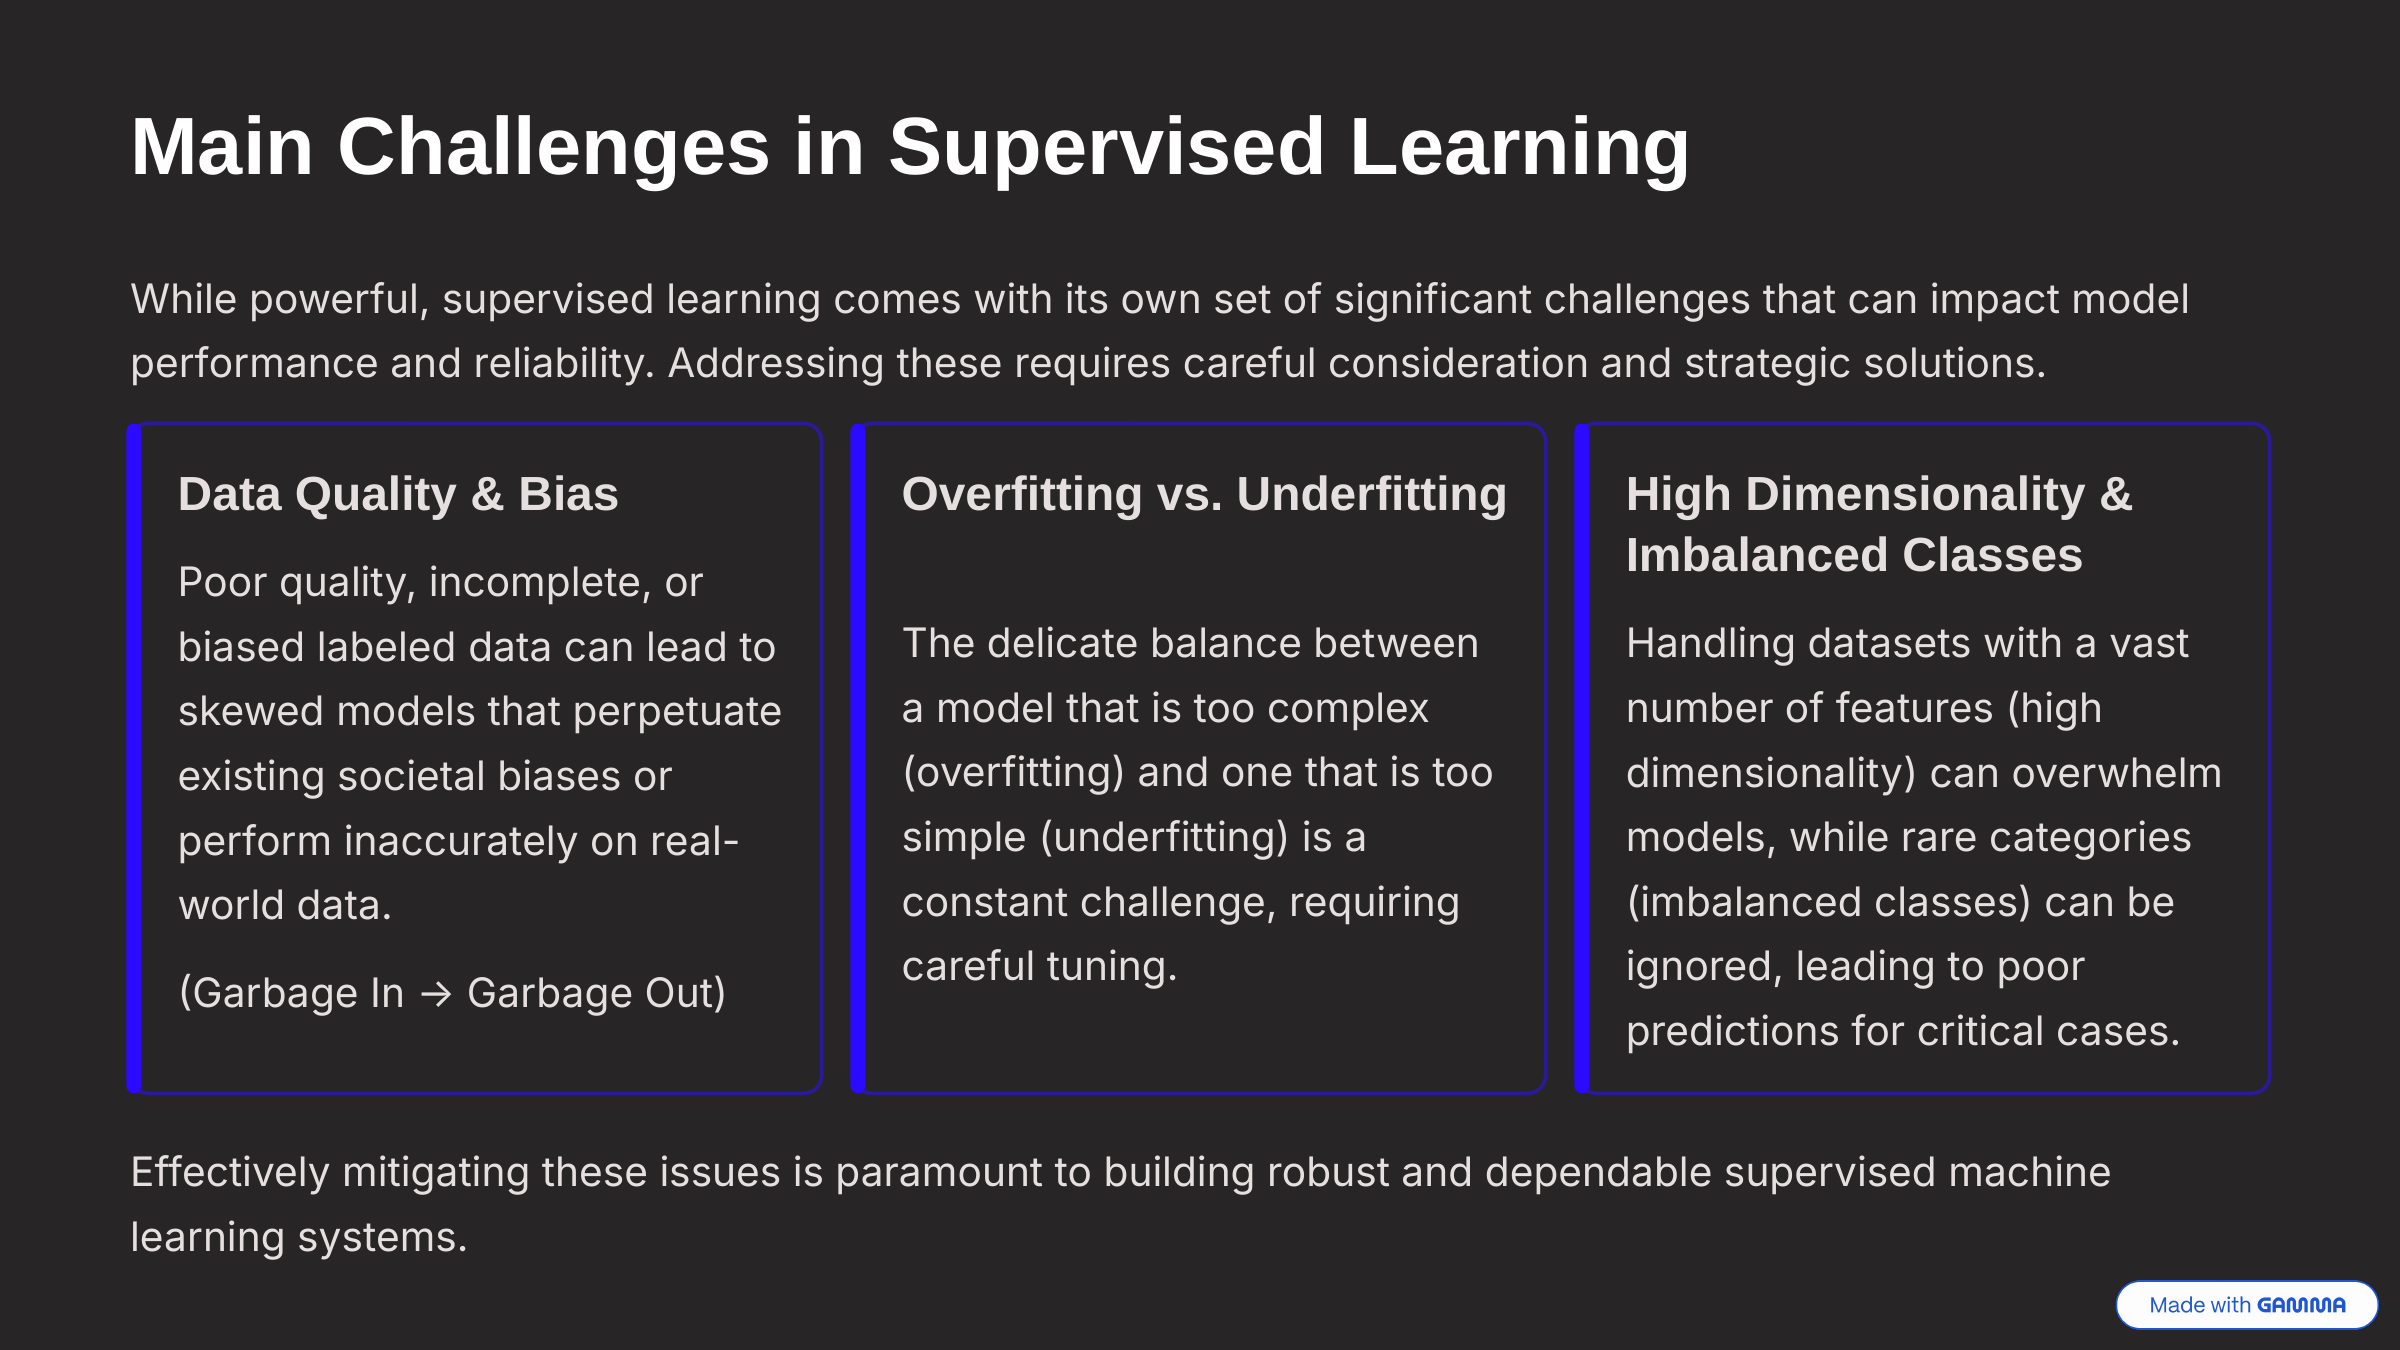

Main Challenges in Supervised Learning
While powerful, supervised learning comes with its own set of significant challenges that can impact model performance and reliability. Addressing these requires careful consideration and strategic solutions.

Data Quality & Bias
Overfitting vs. Underfitting
High Dimensionality & Imbalanced Classes
Poor quality, incomplete, or biased labeled data can lead to skewed models that perpetuate existing societal biases or perform inaccurately on real-world data.
The delicate balance between a model that is too complex (overfitting) and one that is too simple (underfitting) is a constant challenge, requiring careful tuning.
Handling datasets with a vast number of features (high dimensionality) can overwhelm models, while rare categories (imbalanced classes) can be ignored, leading to poor predictions for critical cases.
(Garbage In → Garbage Out)
Effectively mitigating these issues is paramount to building robust and dependable supervised machine learning systems.